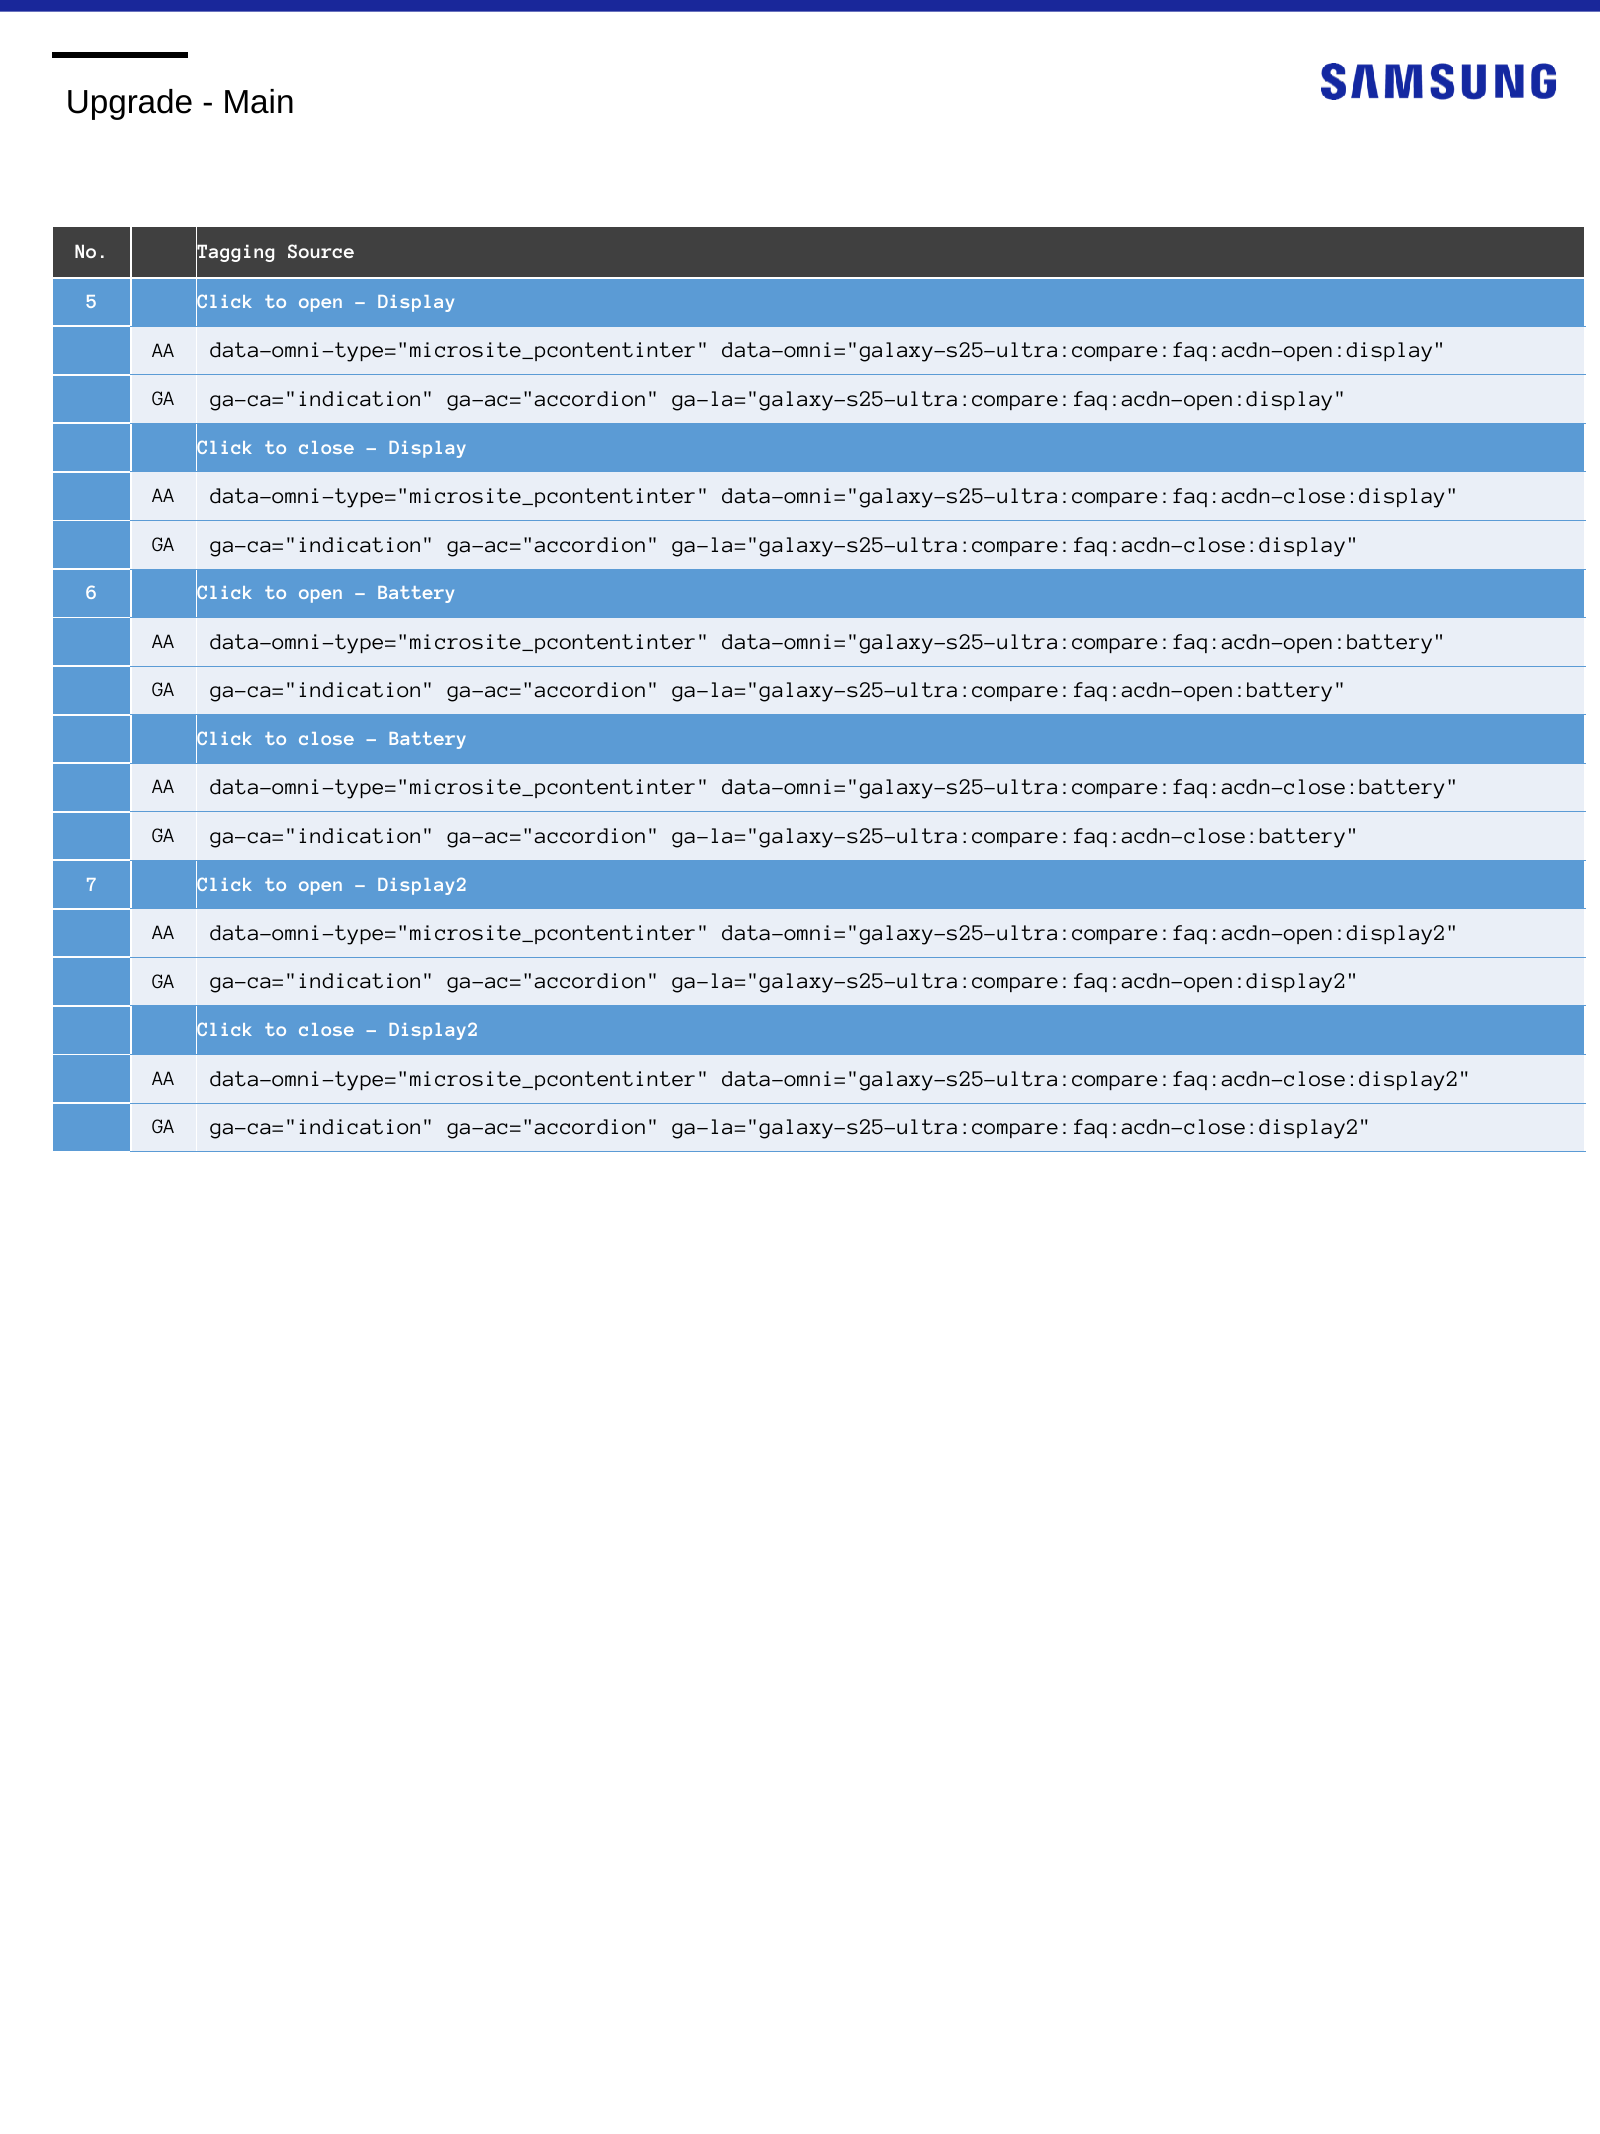

Upgrade - Main
| No. |  | Tagging Source |
| --- | --- | --- |
| 5 |  | Click to open – Display |
|  | AA | data-omni-type="microsite\_pcontentinter" data-omni="galaxy-s25-ultra:compare:faq:acdn-open:display" |
|  | GA | ga-ca="indication" ga-ac="accordion" ga-la="galaxy-s25-ultra:compare:faq:acdn-open:display" |
|  |  | Click to close – Display |
|  | AA | data-omni-type="microsite\_pcontentinter" data-omni="galaxy-s25-ultra:compare:faq:acdn-close:display" |
|  | GA | ga-ca="indication" ga-ac="accordion" ga-la="galaxy-s25-ultra:compare:faq:acdn-close:display" |
| 6 |  | Click to open - Battery |
|  | AA | data-omni-type="microsite\_pcontentinter" data-omni="galaxy-s25-ultra:compare:faq:acdn-open:battery" |
|  | GA | ga-ca="indication" ga-ac="accordion" ga-la="galaxy-s25-ultra:compare:faq:acdn-open:battery" |
|  |  | Click to close - Battery |
|  | AA | data-omni-type="microsite\_pcontentinter" data-omni="galaxy-s25-ultra:compare:faq:acdn-close:battery" |
|  | GA | ga-ca="indication" ga-ac="accordion" ga-la="galaxy-s25-ultra:compare:faq:acdn-close:battery" |
| 7 |  | Click to open – Display2 |
|  | AA | data-omni-type="microsite\_pcontentinter" data-omni="galaxy-s25-ultra:compare:faq:acdn-open:display2" |
|  | GA | ga-ca="indication" ga-ac="accordion" ga-la="galaxy-s25-ultra:compare:faq:acdn-open:display2" |
|  |  | Click to close - Display2 |
|  | AA | data-omni-type="microsite\_pcontentinter" data-omni="galaxy-s25-ultra:compare:faq:acdn-close:display2" |
|  | GA | ga-ca="indication" ga-ac="accordion" ga-la="galaxy-s25-ultra:compare:faq:acdn-close:display2" |